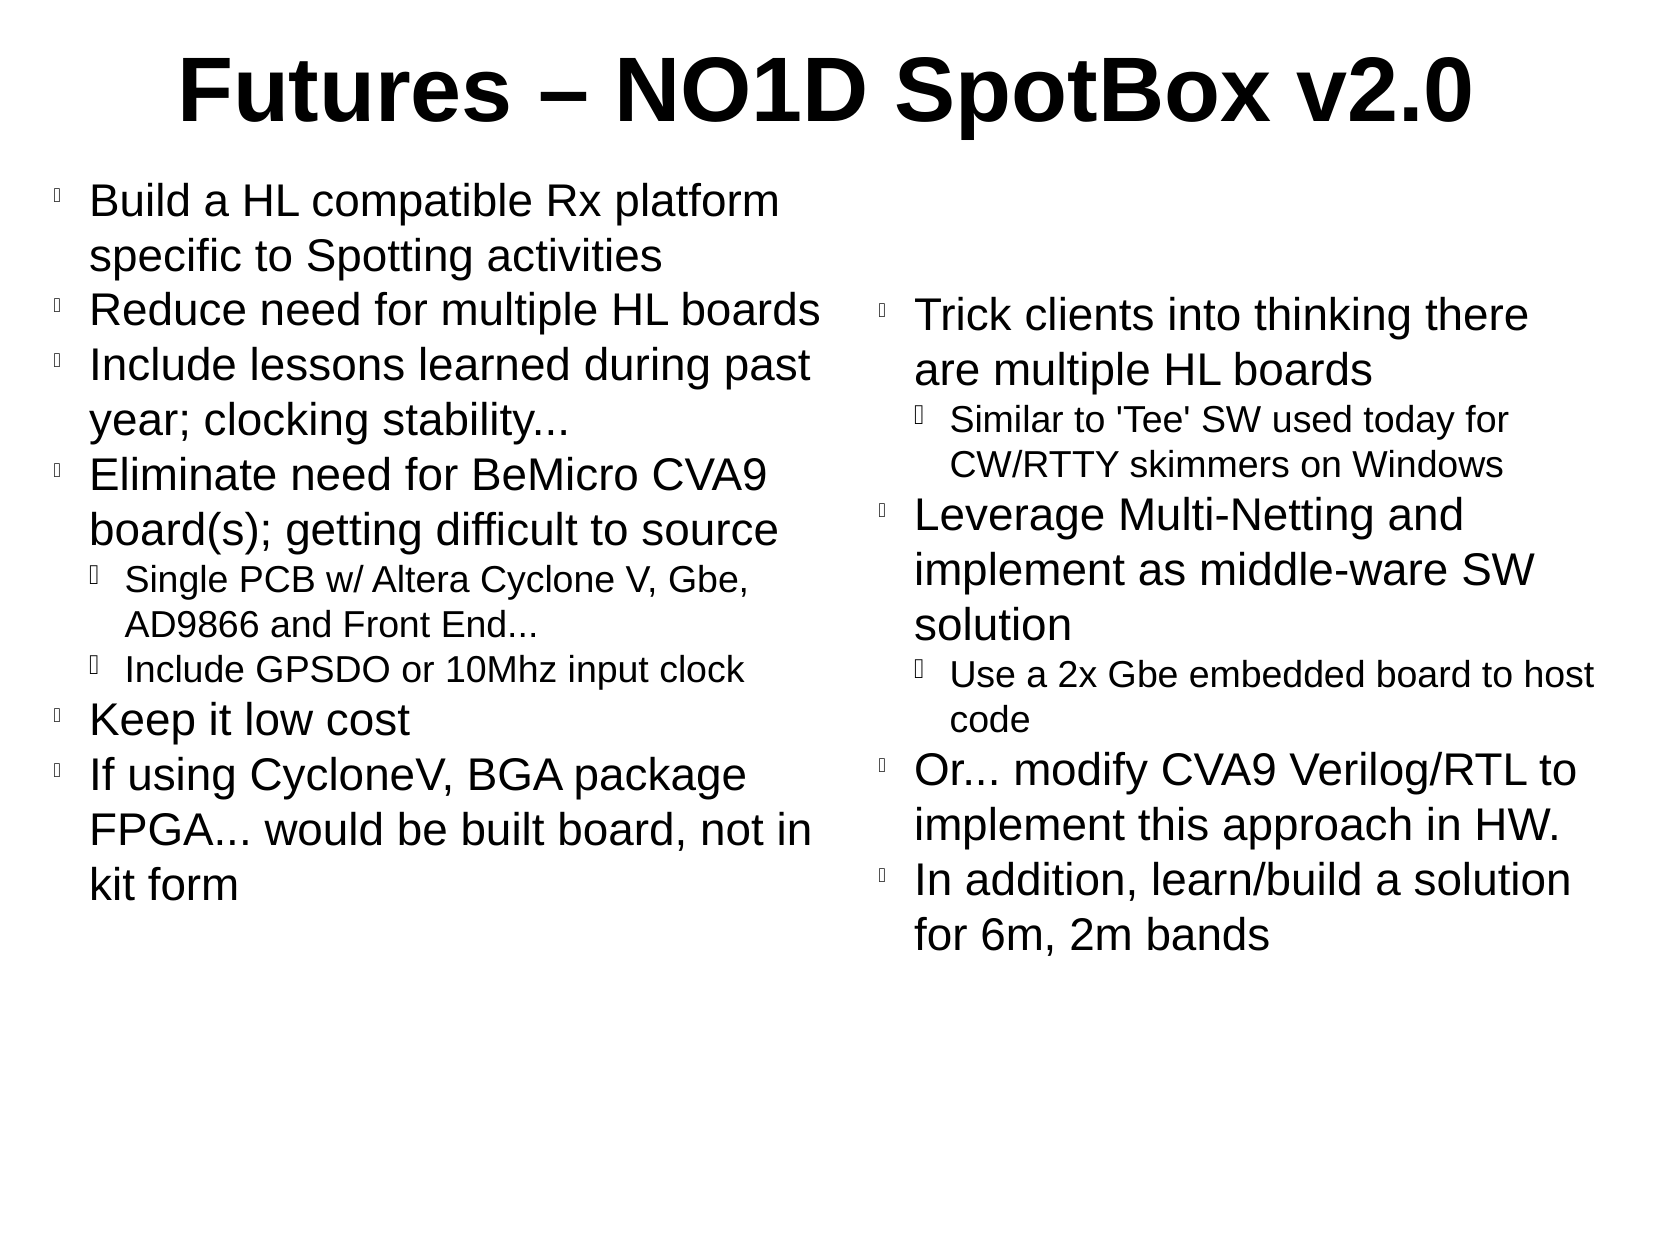

Futures – NO1D SpotBox v2.0
Build a HL compatible Rx platform specific to Spotting activities
Reduce need for multiple HL boards
Include lessons learned during past year; clocking stability...
Eliminate need for BeMicro CVA9 board(s); getting difficult to source
Single PCB w/ Altera Cyclone V, Gbe, AD9866 and Front End...
Include GPSDO or 10Mhz input clock
Keep it low cost
If using CycloneV, BGA package  FPGA... would be built board, not in kit form
Trick clients into thinking there are multiple HL boards
Similar to 'Tee' SW used today for CW/RTTY skimmers on Windows
Leverage Multi-Netting and implement as middle-ware SW solution
Use a 2x Gbe embedded board to host code
Or... modify CVA9 Verilog/RTL to implement this approach in HW.
In addition, learn/build a solution for 6m, 2m bands